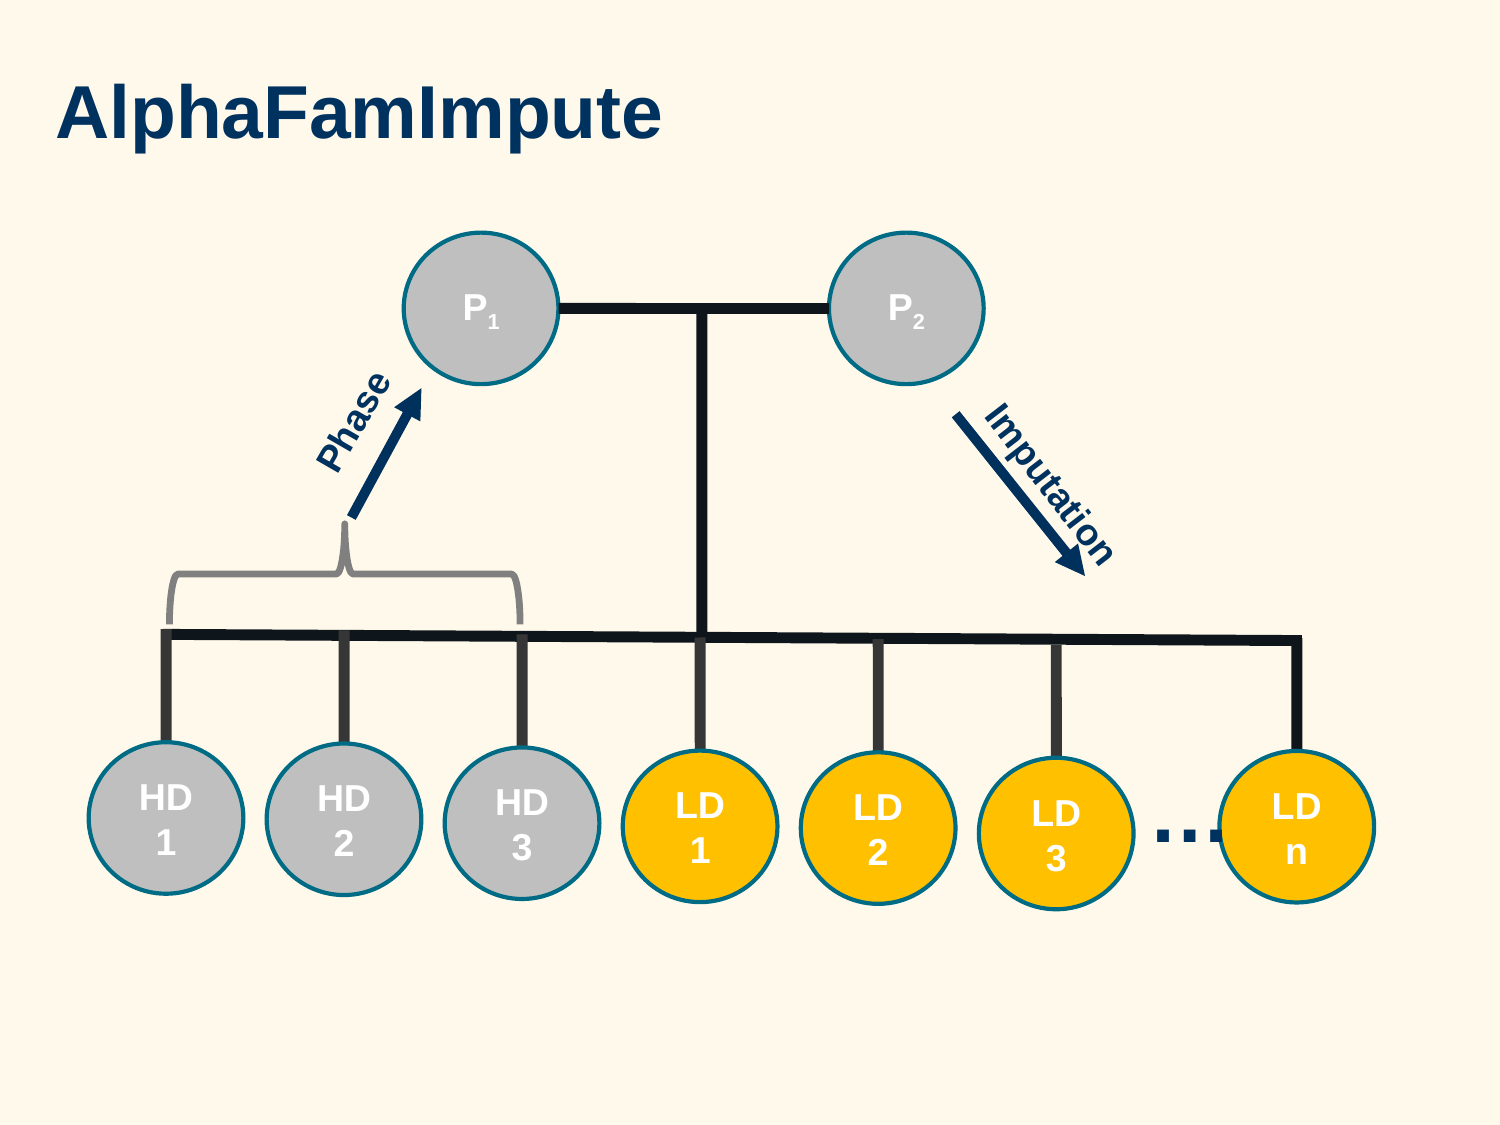

AlphaFamImpute
P1
P2

Phase

Imputation

HD 1
HD 2
HD 3
LD 1
LD n
LD 2
…
LD 3